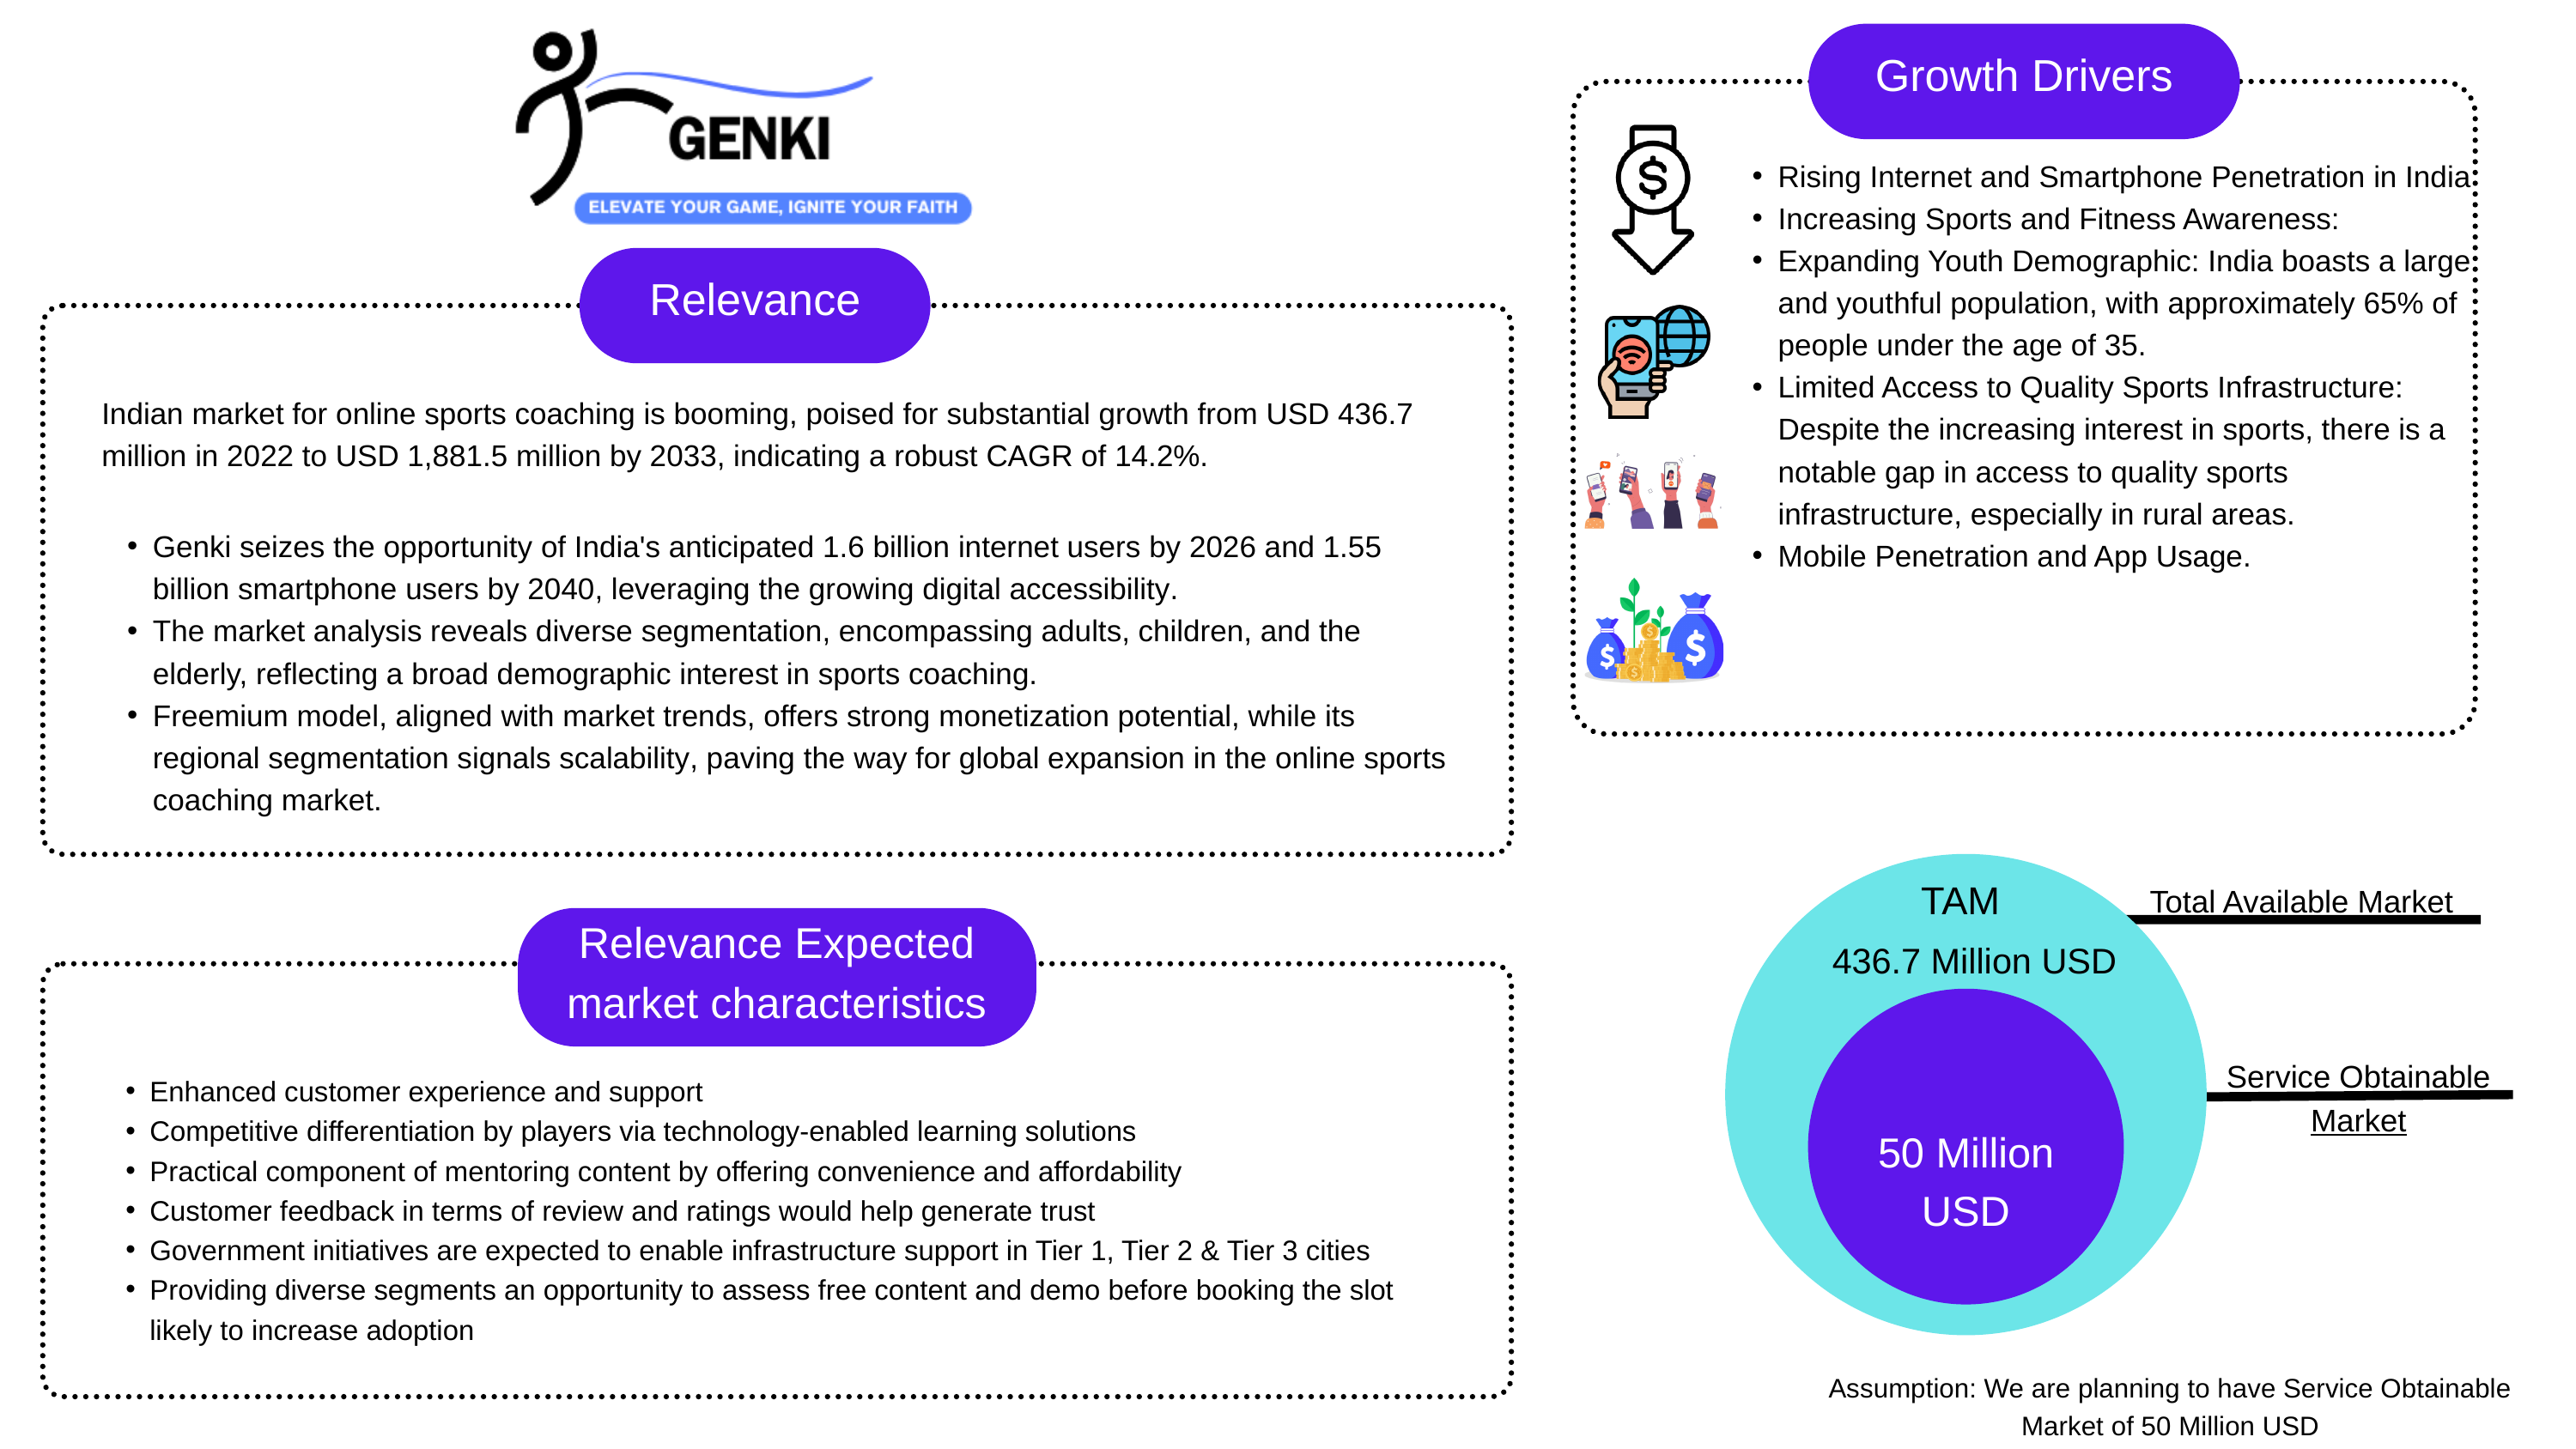

Growth Drivers

Rising Internet and Smartphone Penetration in India
Increasing Sports and Fitness Awareness:
Expanding Youth Demographic: India boasts a large and youthful population, with approximately 65% of people under the age of 35.
Limited Access to Quality Sports Infrastructure: Despite the increasing interest in sports, there is a notable gap in access to quality sports infrastructure, especially in rural areas.
Mobile Penetration and App Usage.

Relevance

Indian market for online sports coaching is booming, poised for substantial growth from USD 436.7 million in 2022 to USD 1,881.5 million by 2033, indicating a robust CAGR of 14.2%.

Genki seizes the opportunity of India's anticipated 1.6 billion internet users by 2026 and 1.55 billion smartphone users by 2040, leveraging the growing digital accessibility.
The market analysis reveals diverse segmentation, encompassing adults, children, and the elderly, reflecting a broad demographic interest in sports coaching.
Freemium model, aligned with market trends, offers strong monetization potential, while its regional segmentation signals scalability, paving the way for global expansion in the online sports coaching market.

TAM
Total Available Market

436.7 Million USD

Service Obtainable Market

50 Million USD

Relevance Expected market characteristics
SAM

Enhanced customer experience and support
Competitive differentiation by players via technology-enabled learning solutions
Practical component of mentoring content by offering convenience and affordability
Customer feedback in terms of review and ratings would help generate trust
Government initiatives are expected to enable infrastructure support in Tier 1, Tier 2 & Tier 3 cities
Providing diverse segments an opportunity to assess free content and demo before booking the slot likely to increase adoption
Assumption: We are planning to have Service Obtainable Market of 50 Million USD